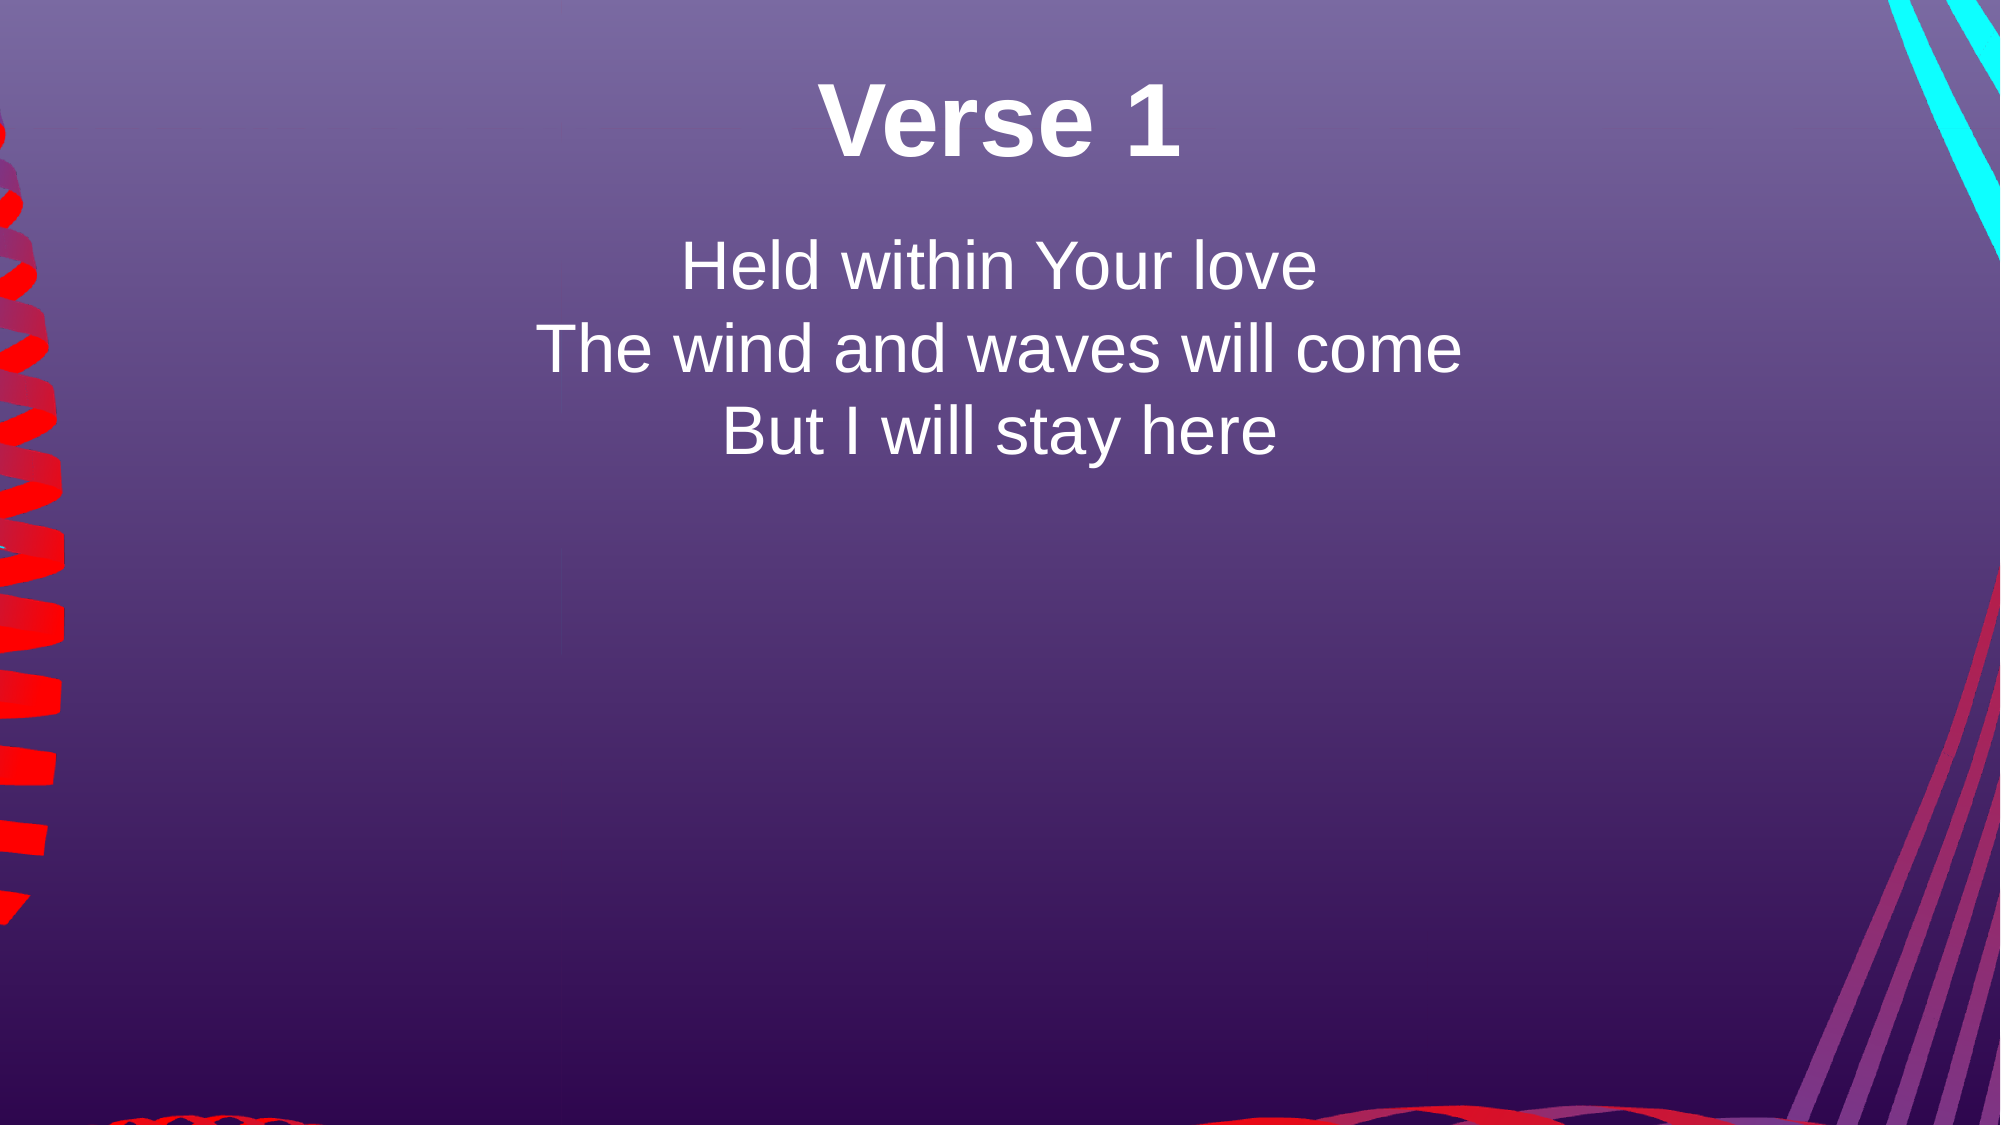

Verse 1
Held within Your love
The wind and waves will come
But I will stay here